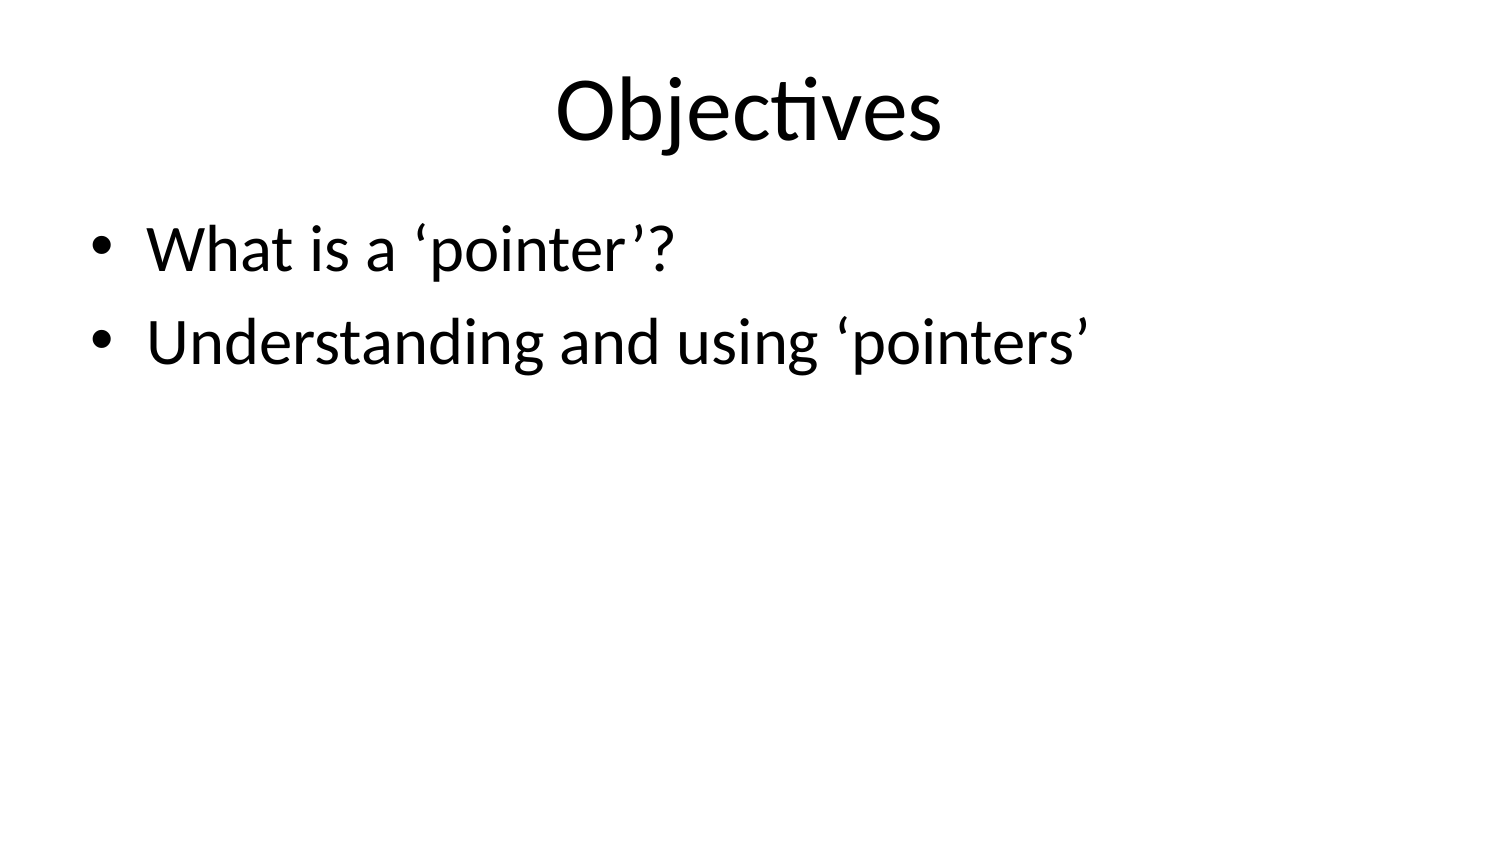

# Objectives
What is a ‘pointer’?
Understanding and using ‘pointers’